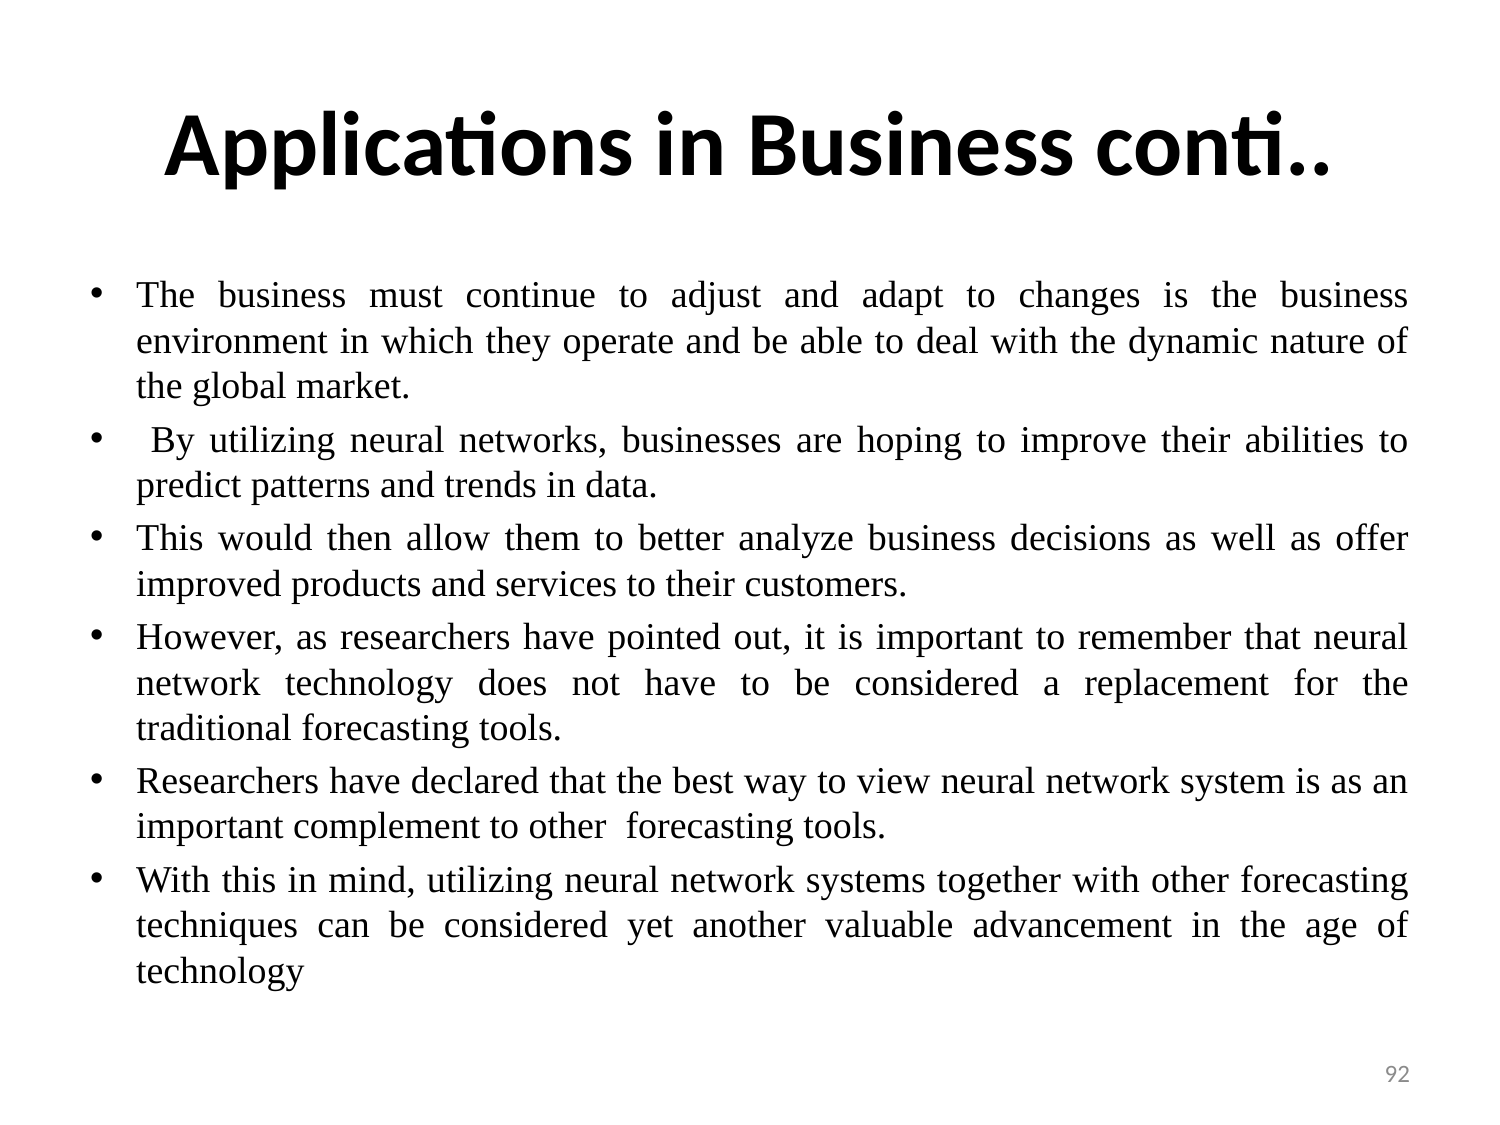

# Applications in Business conti..
The business must continue to adjust and adapt to changes is the business environment in which they operate and be able to deal with the dynamic nature of the global market.
 By utilizing neural networks, businesses are hoping to improve their abilities to predict patterns and trends in data.
This would then allow them to better analyze business decisions as well as offer improved products and services to their customers.
However, as researchers have pointed out, it is important to remember that neural network technology does not have to be considered a replacement for the traditional forecasting tools.
Researchers have declared that the best way to view neural network system is as an important complement to other  forecasting tools.
With this in mind, utilizing neural network systems together with other forecasting techniques can be considered yet another valuable advancement in the age of technology
92